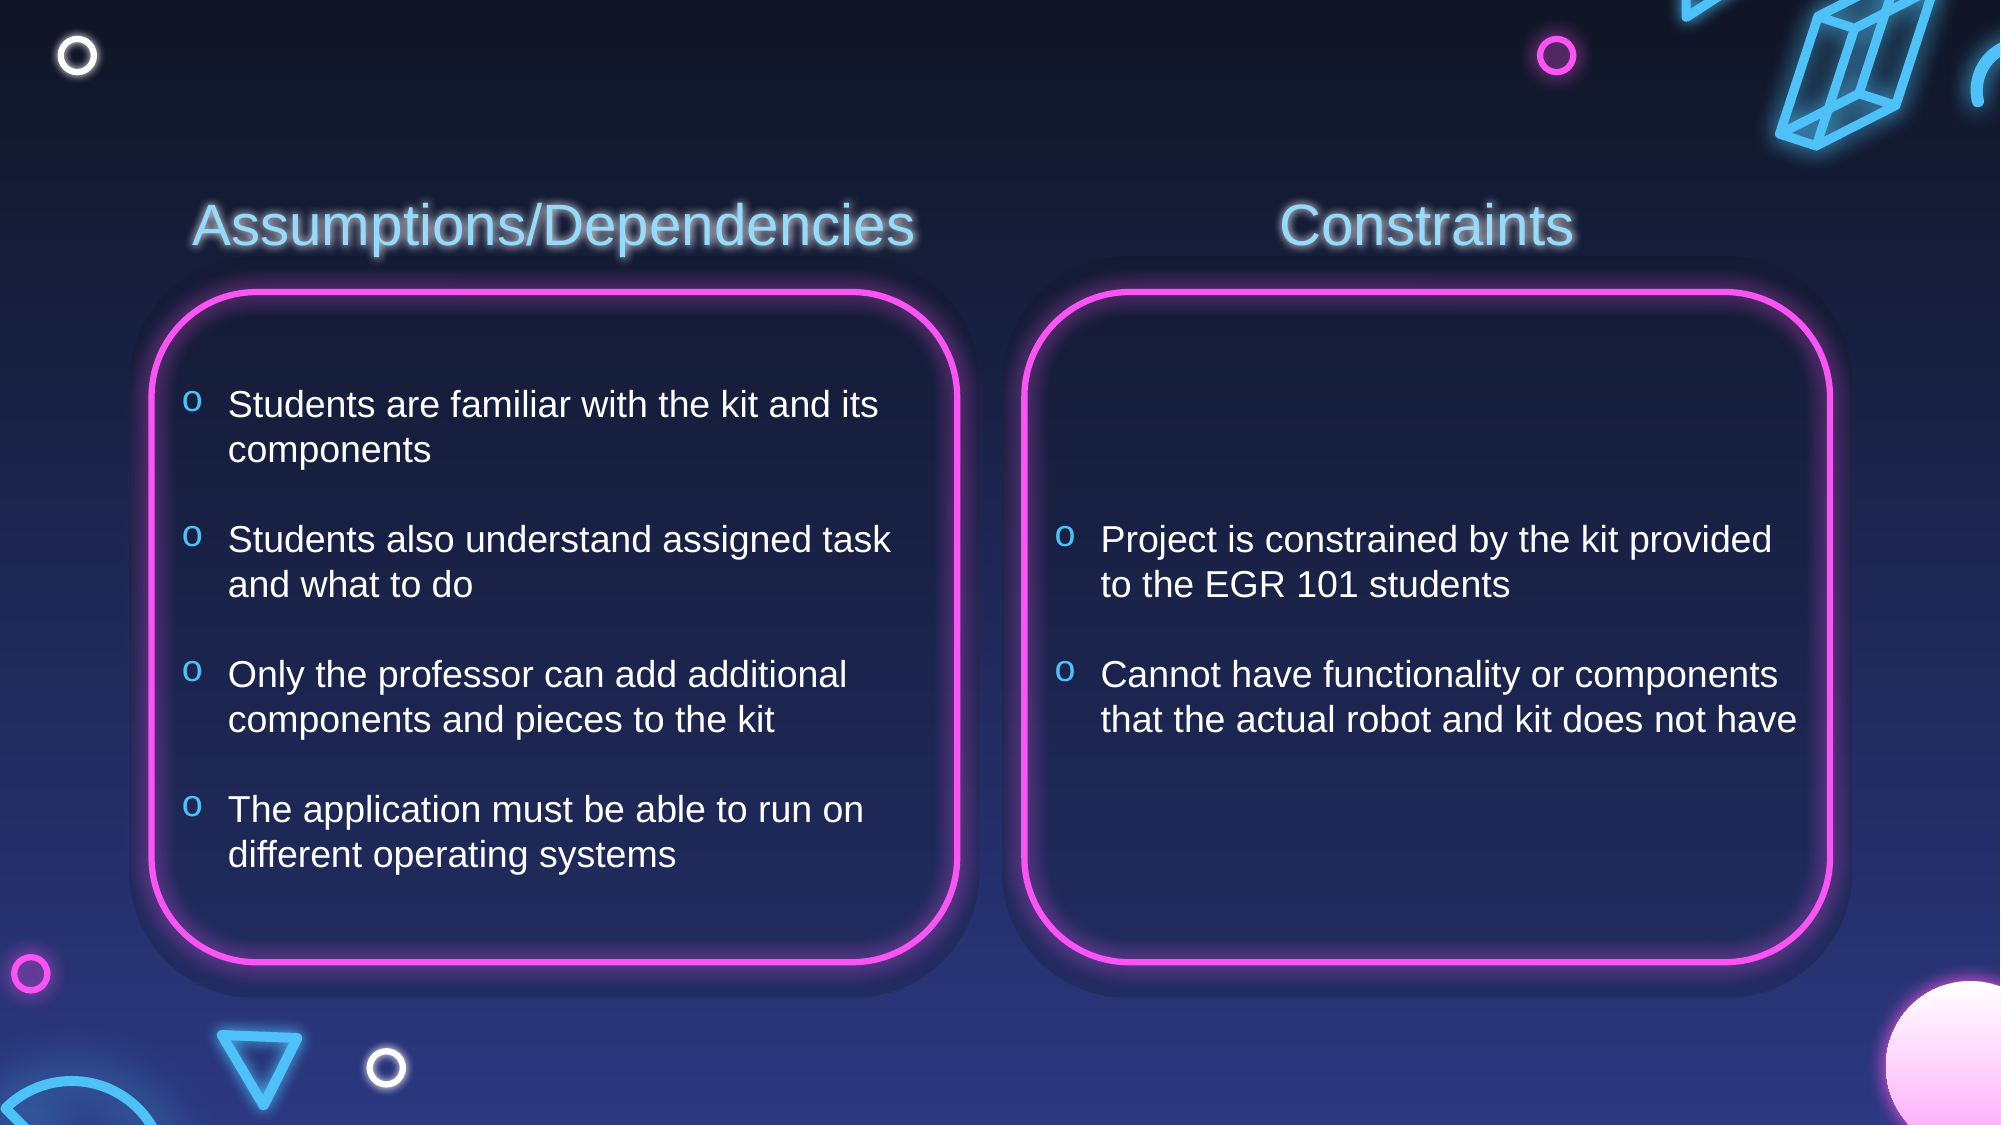

Assumptions/Dependencies
Constraints
Students are familiar with the kit and its components ​

Students also understand assigned task and what to do ​

Only the professor can add additional components and pieces to the kit ​

The application must be able to run on different operating systems ​

Project is constrained by the kit provided to the EGR 101 students ​

Cannot have functionality or components that the actual robot and kit does not have